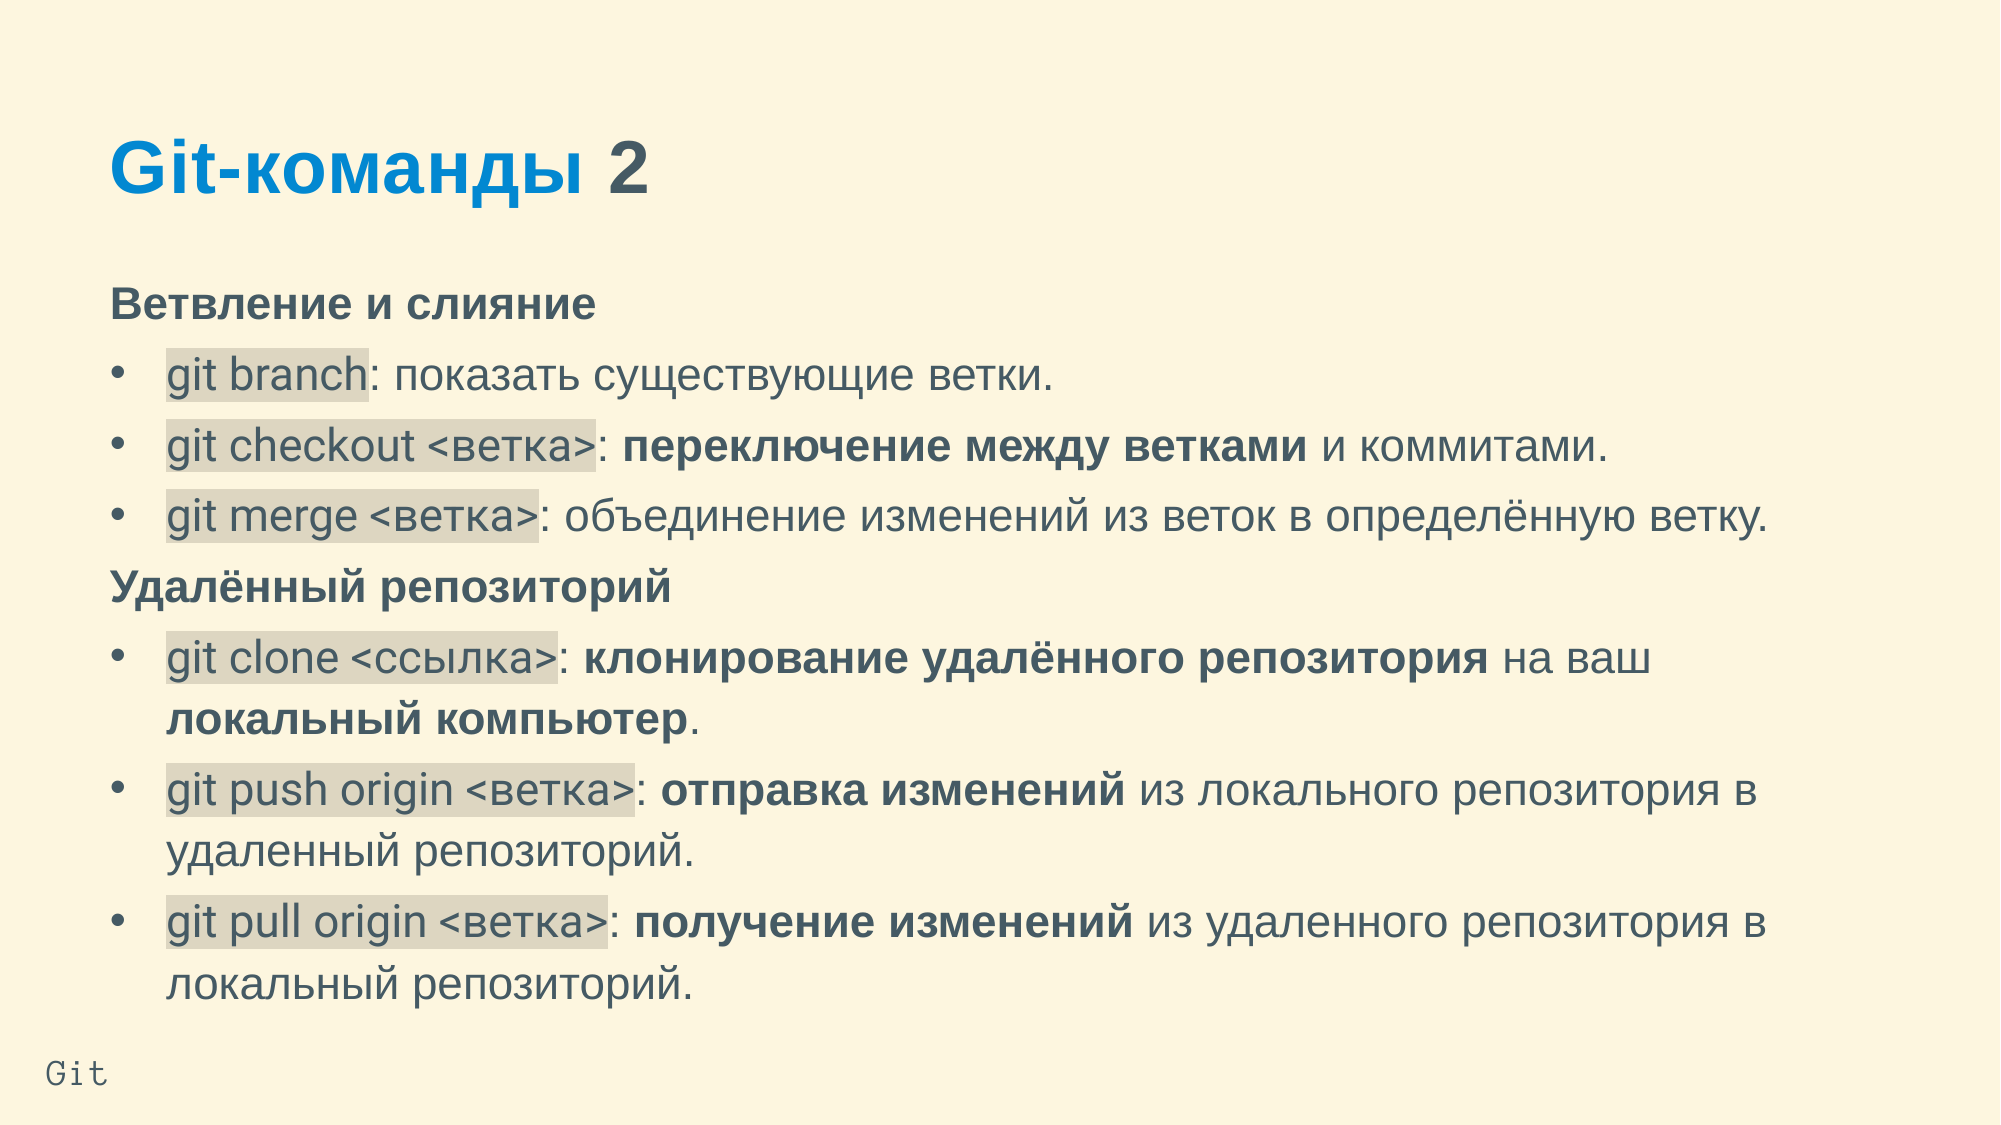

Git-команды 2
Ветвление и слияние
git branch: показать существующие ветки.
git checkout <ветка>: переключение между ветками и коммитами.
git merge <ветка>: объединение изменений из веток в определённую ветку.
Удалённый репозиторий
git clone <ссылка>: клонирование удалённого репозитория на ваш локальный компьютер.
git push origin <ветка>: отправка изменений из локального репозитория в удаленный репозиторий.
git pull origin <ветка>: получение изменений из удаленного репозитория в локальный репозиторий.

Git